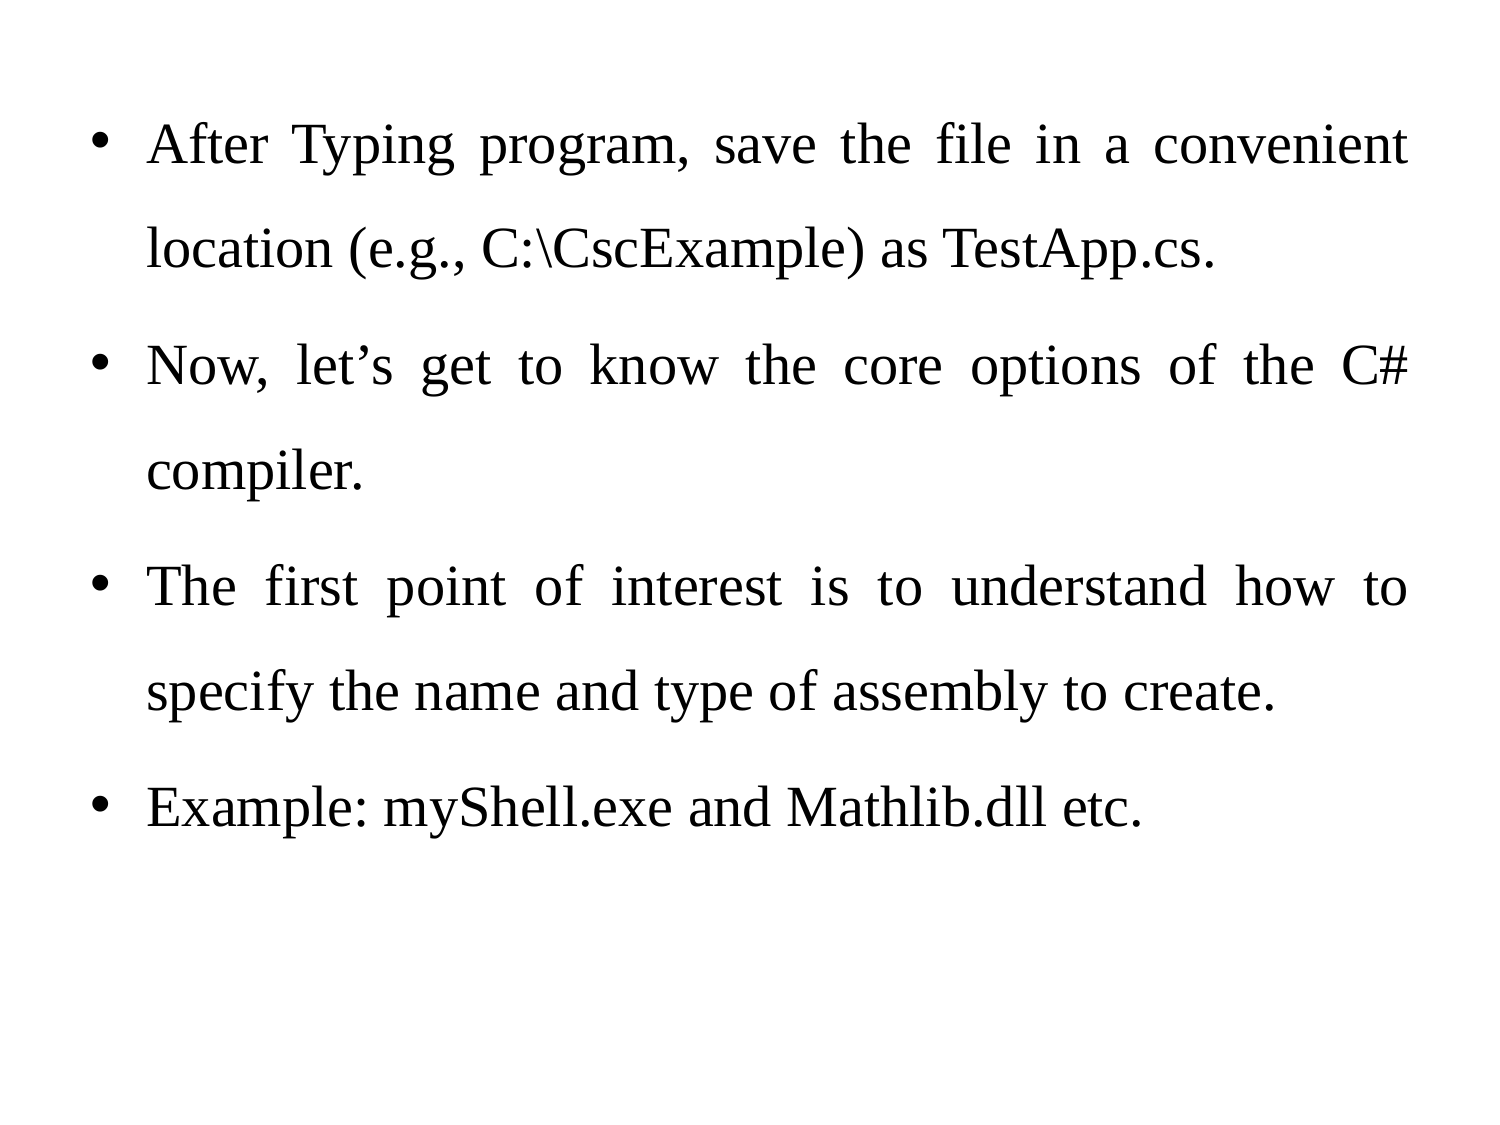

After Typing program, save the file in a convenient location (e.g., C:\CscExample) as TestApp.cs.
Now, let’s get to know the core options of the C# compiler.
The first point of interest is to understand how to specify the name and type of assembly to create.
Example: myShell.exe and Mathlib.dll etc.